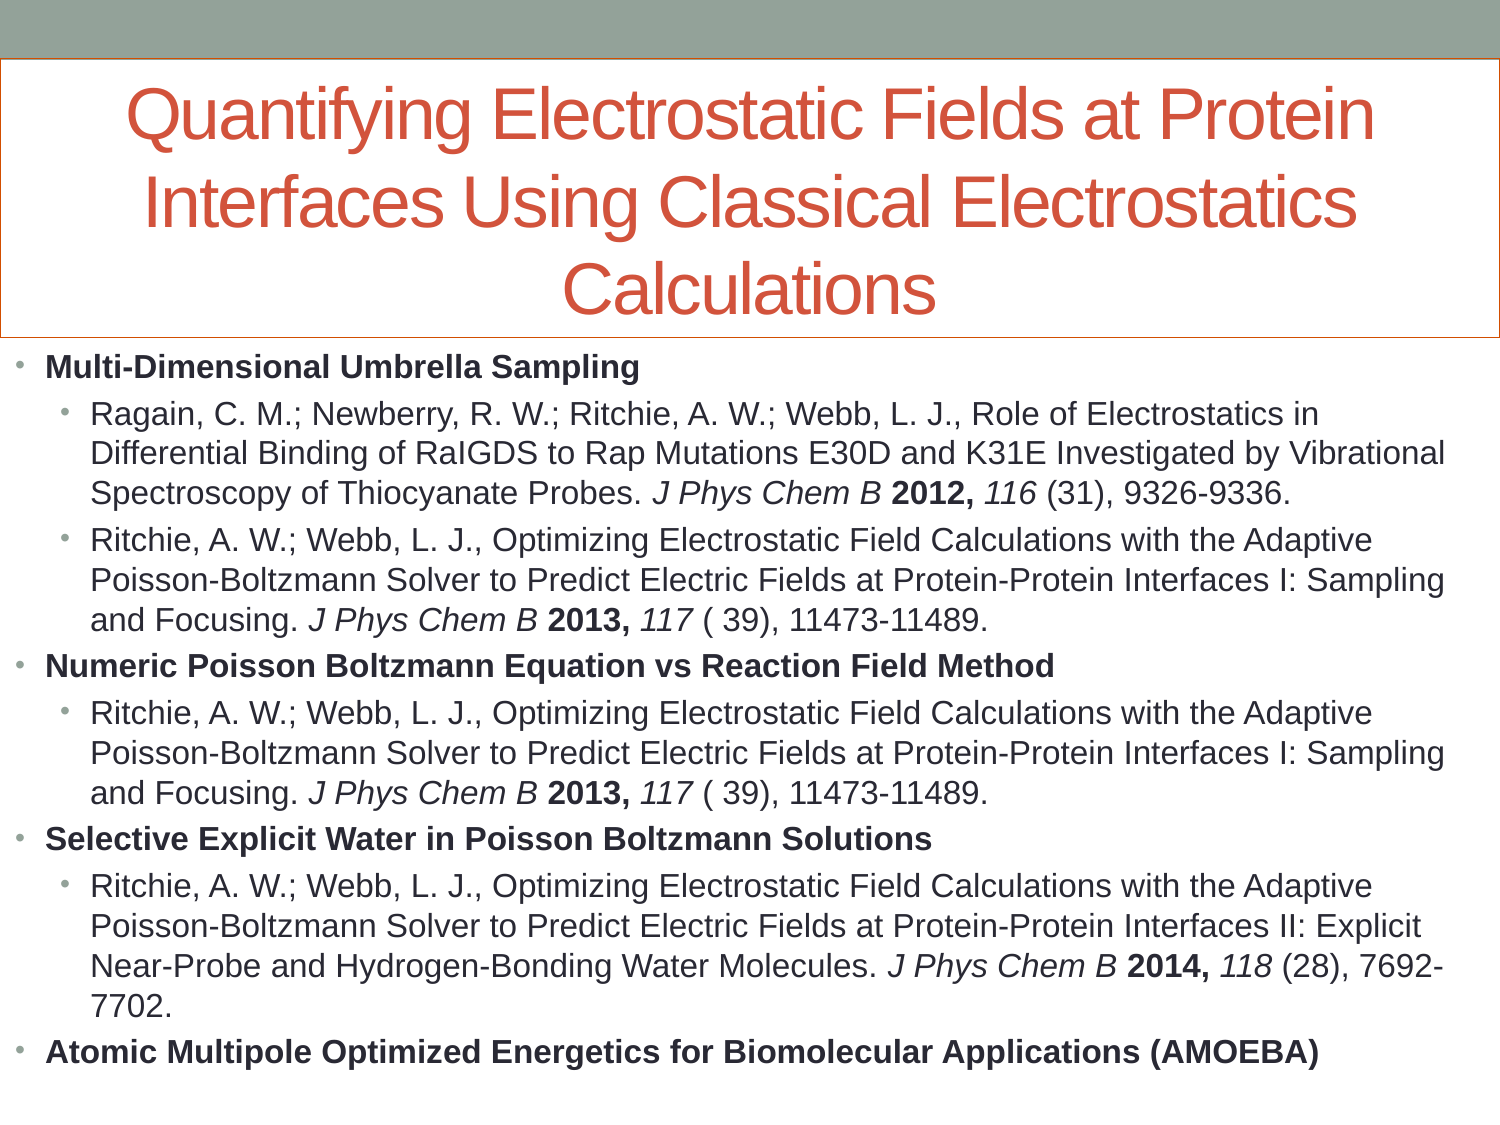

# Quantifying Electrostatic Fields at Protein Interfaces Using Classical Electrostatics Calculations
Multi-Dimensional Umbrella Sampling
Ragain, C. M.; Newberry, R. W.; Ritchie, A. W.; Webb, L. J., Role of Electrostatics in Differential Binding of RaIGDS to Rap Mutations E30D and K31E Investigated by Vibrational Spectroscopy of Thiocyanate Probes. J Phys Chem B 2012, 116 (31), 9326-9336.
Ritchie, A. W.; Webb, L. J., Optimizing Electrostatic Field Calculations with the Adaptive Poisson-Boltzmann Solver to Predict Electric Fields at Protein-Protein Interfaces I: Sampling and Focusing. J Phys Chem B 2013, 117 ( 39), 11473-11489.
Numeric Poisson Boltzmann Equation vs Reaction Field Method
Ritchie, A. W.; Webb, L. J., Optimizing Electrostatic Field Calculations with the Adaptive Poisson-Boltzmann Solver to Predict Electric Fields at Protein-Protein Interfaces I: Sampling and Focusing. J Phys Chem B 2013, 117 ( 39), 11473-11489.
Selective Explicit Water in Poisson Boltzmann Solutions
Ritchie, A. W.; Webb, L. J., Optimizing Electrostatic Field Calculations with the Adaptive Poisson-Boltzmann Solver to Predict Electric Fields at Protein-Protein Interfaces II: Explicit Near-Probe and Hydrogen-Bonding Water Molecules. J Phys Chem B 2014, 118 (28), 7692-7702.
Atomic Multipole Optimized Energetics for Biomolecular Applications (AMOEBA)